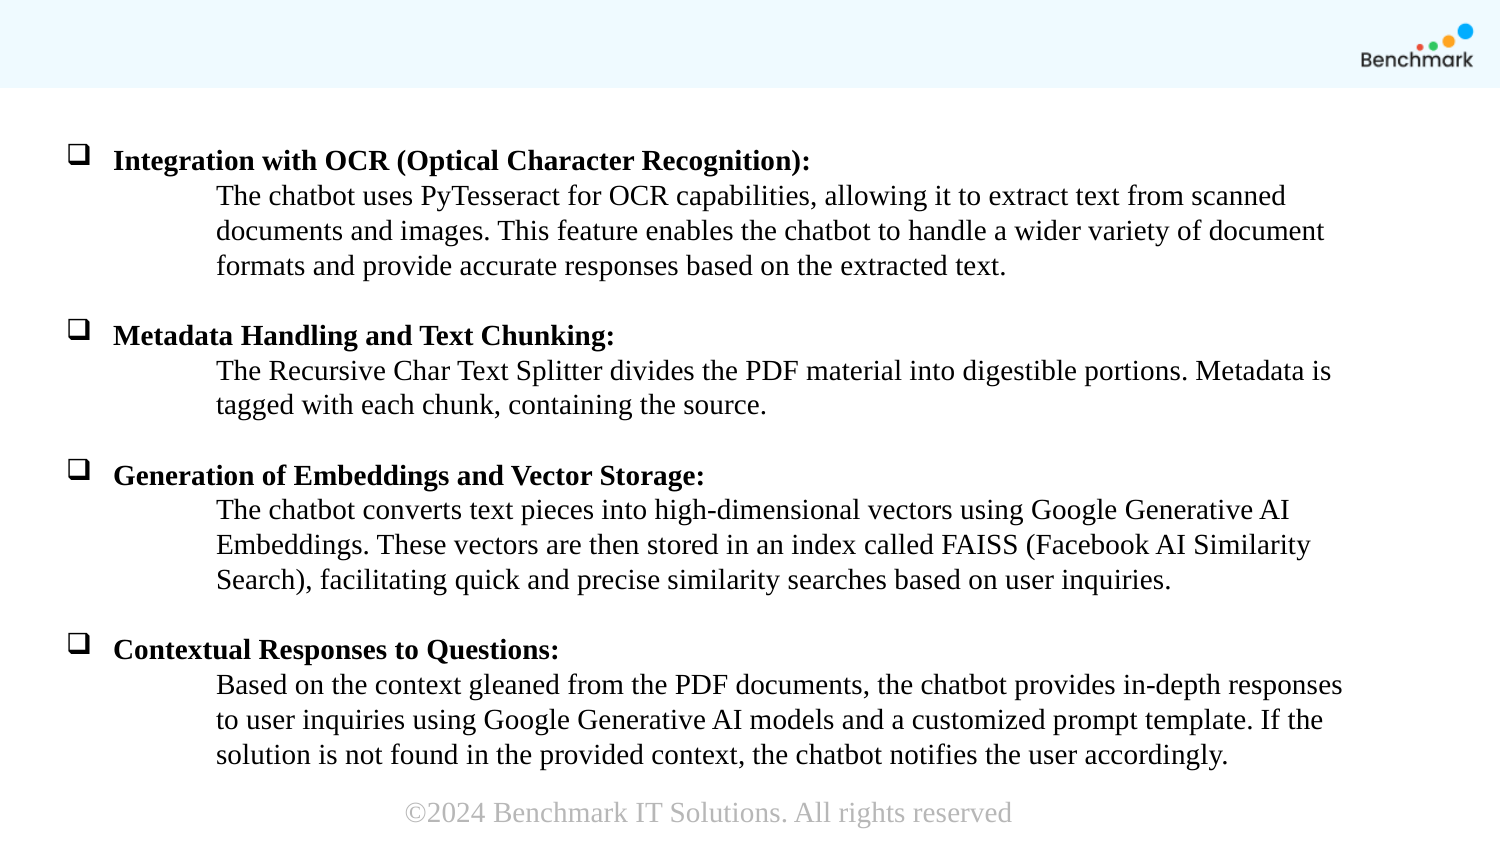

Integration with OCR (Optical Character Recognition):
	The chatbot uses PyTesseract for OCR capabilities, allowing it to extract text from scanned 	documents and images. This feature enables the chatbot to handle a wider variety of document 	formats and provide accurate responses based on the extracted text.

Metadata Handling and Text Chunking:
	The Recursive Char Text Splitter divides the PDF material into digestible portions. Metadata is 	tagged with each chunk, containing the source.

Generation of Embeddings and Vector Storage:
	The chatbot converts text pieces into high-dimensional vectors using Google Generative AI 	Embeddings. These vectors are then stored in an index called FAISS (Facebook AI Similarity 	Search), facilitating quick and precise similarity searches based on user inquiries.

Contextual Responses to Questions:
	Based on the context gleaned from the PDF documents, the chatbot provides in-depth responses 	to user inquiries using Google Generative AI models and a customized prompt template. If the 	solution is not found in the provided context, the chatbot notifies the user accordingly.

©2024 Benchmark IT Solutions. All rights reserved